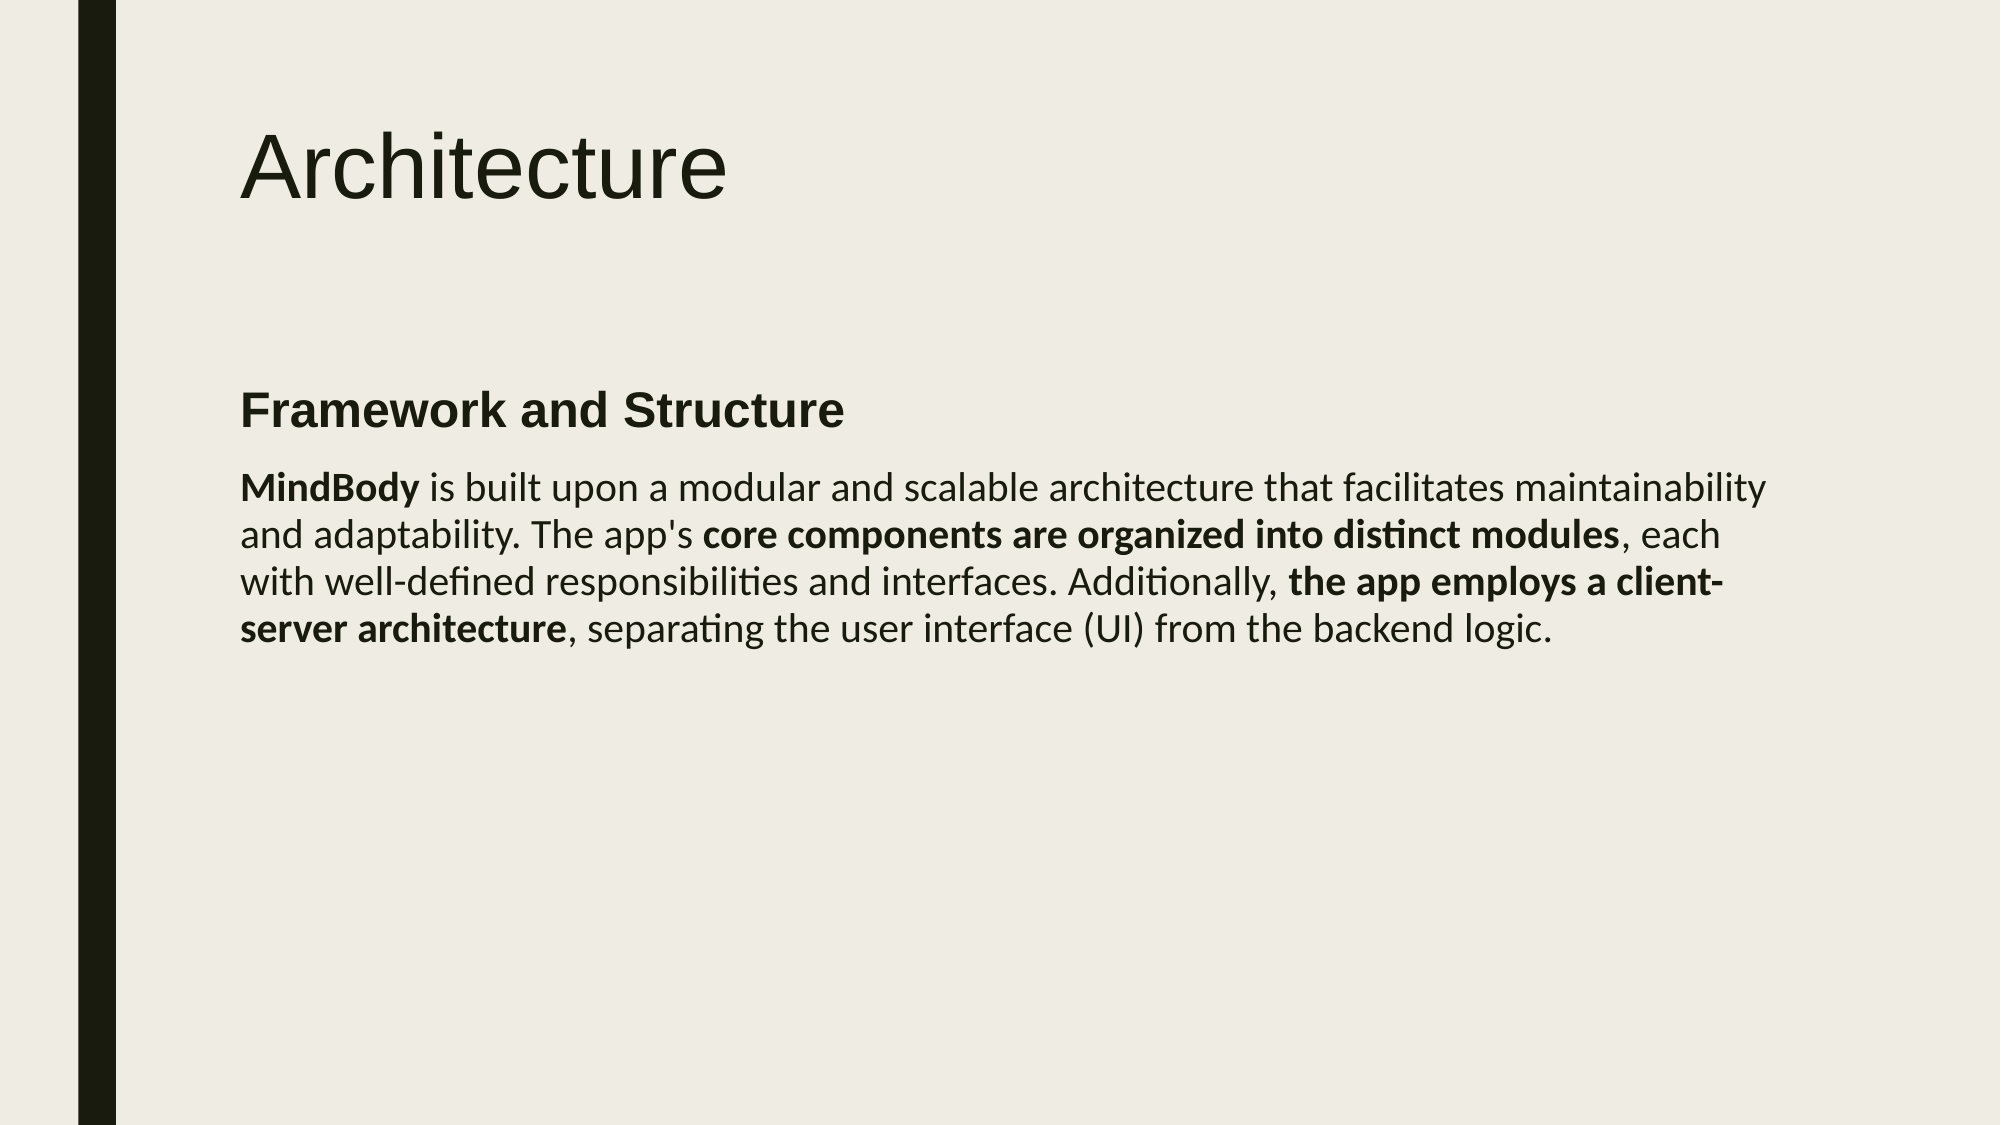

# Architecture
Framework and Structure
MindBody is built upon a modular and scalable architecture that facilitates maintainability and adaptability. The app's core components are organized into distinct modules, each with well-defined responsibilities and interfaces. Additionally, the app employs a client-server architecture, separating the user interface (UI) from the backend logic.